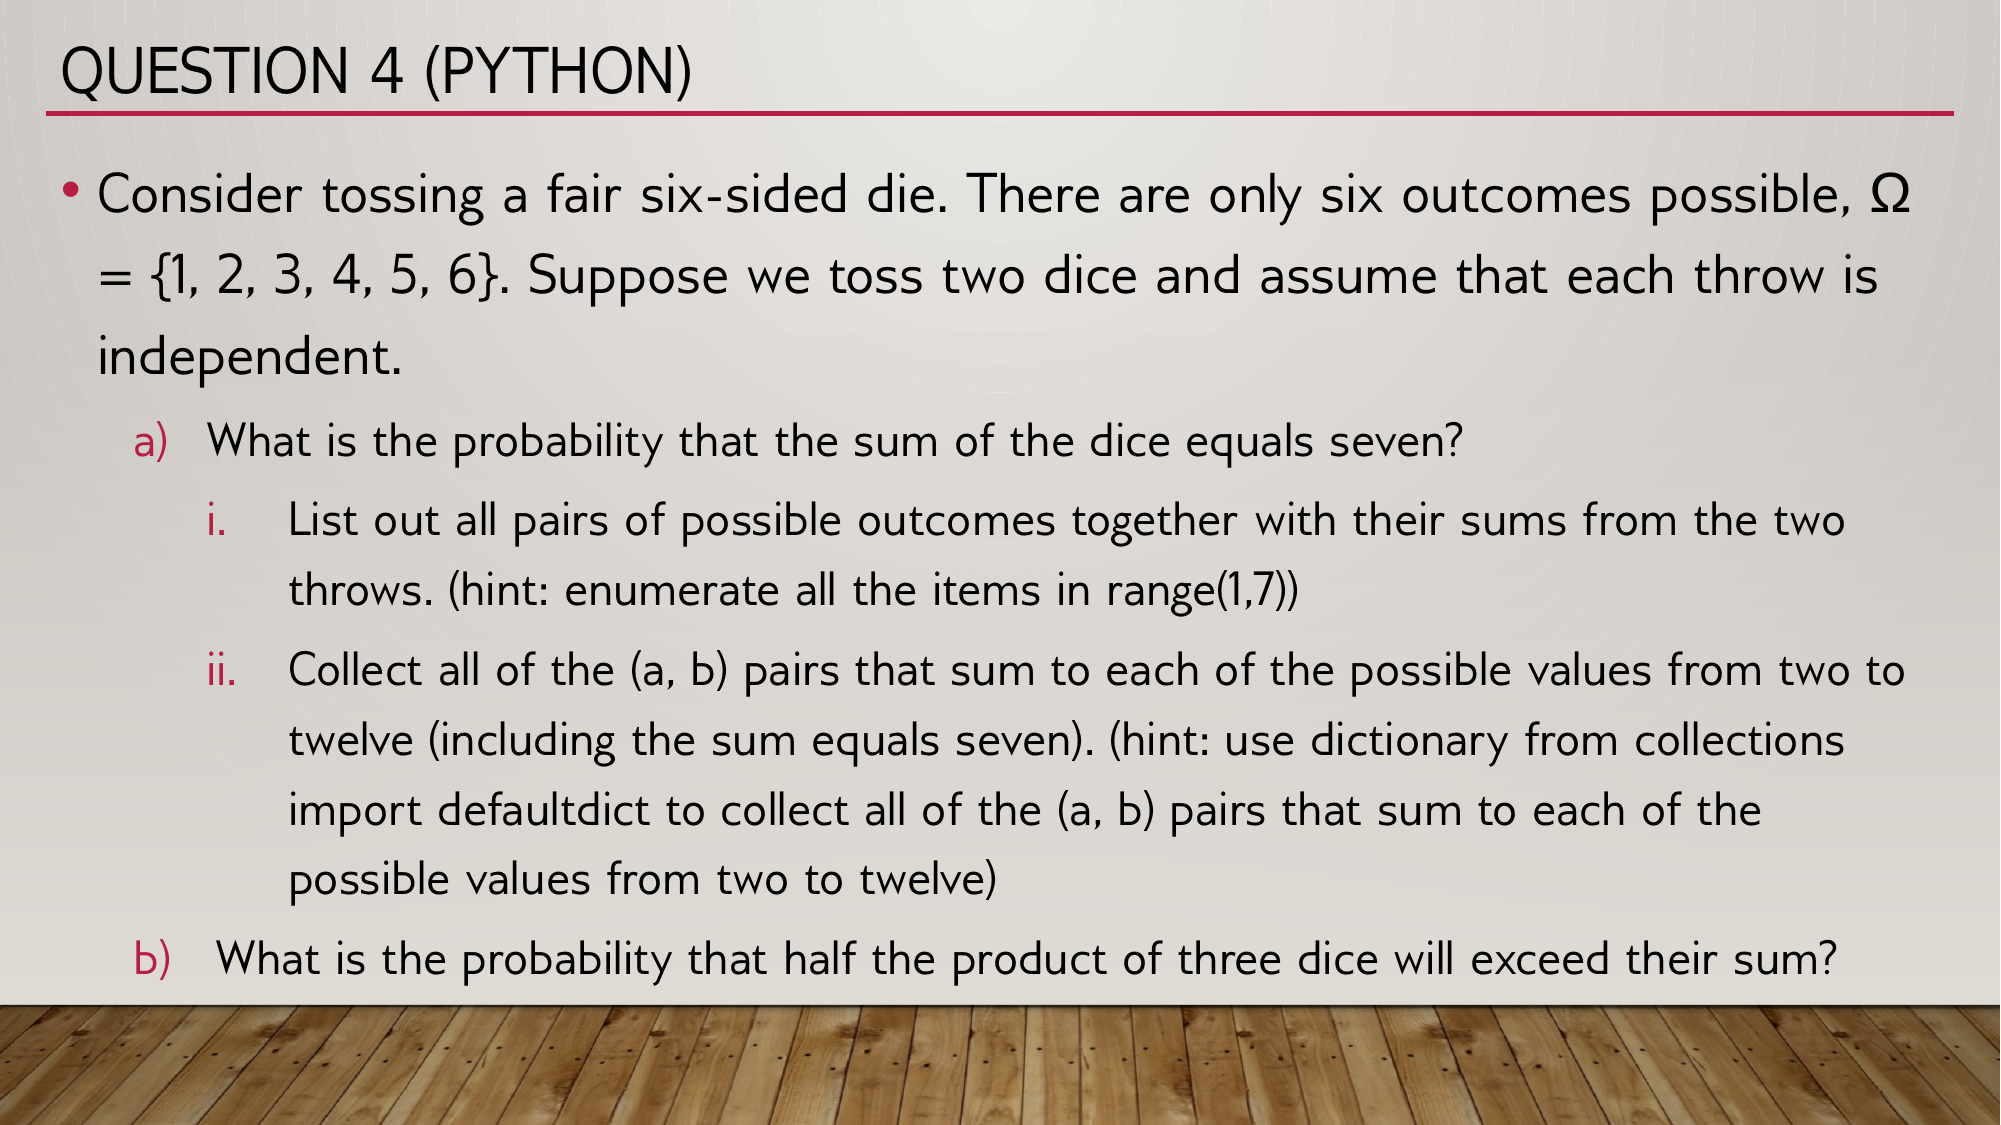

# Question 4 (Python)
Consider tossing a fair six-sided die. There are only six outcomes possible, Ω = {1, 2, 3, 4, 5, 6}. Suppose we toss two dice and assume that each throw is independent.
What is the probability that the sum of the dice equals seven?
List out all pairs of possible outcomes together with their sums from the two throws. (hint: enumerate all the items in range(1,7))
Collect all of the (a, b) pairs that sum to each of the possible values from two to twelve (including the sum equals seven). (hint: use dictionary from collections import defaultdict to collect all of the (a, b) pairs that sum to each of the possible values from two to twelve)
What is the probability that half the product of three dice will exceed their sum?